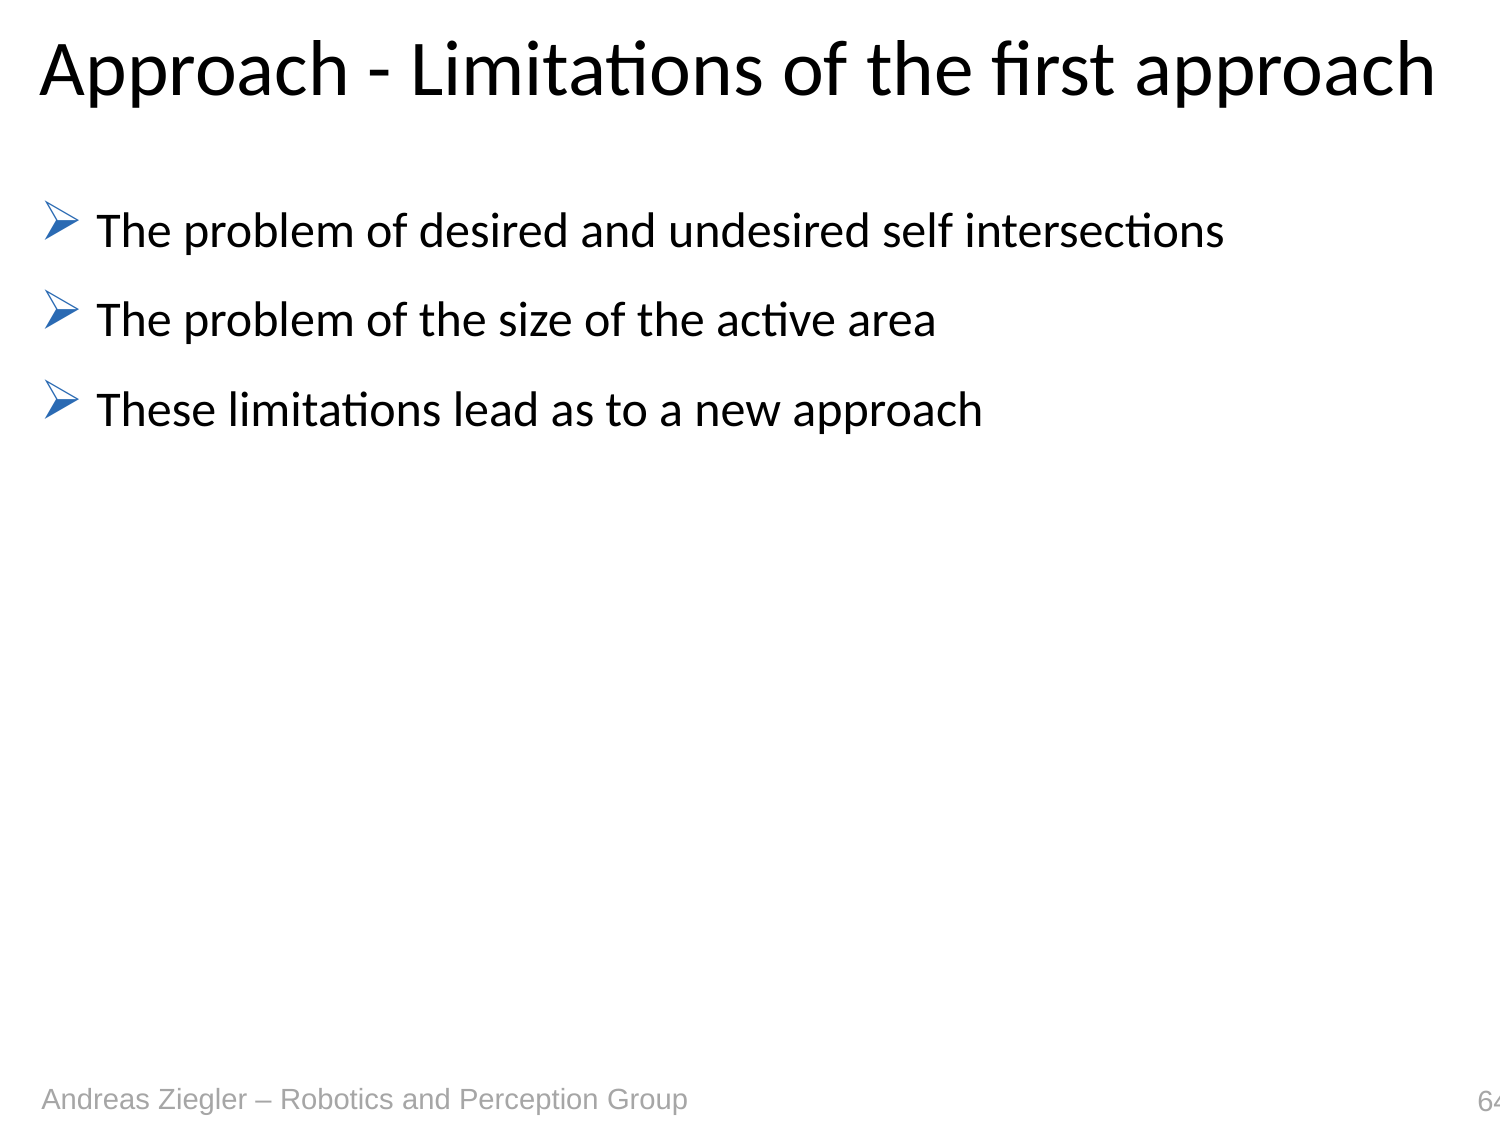

# Approach - Limitations of the first approach
The problem of desired and undesired self intersections
The problem of the size of the active area
These limitations lead as to a new approach